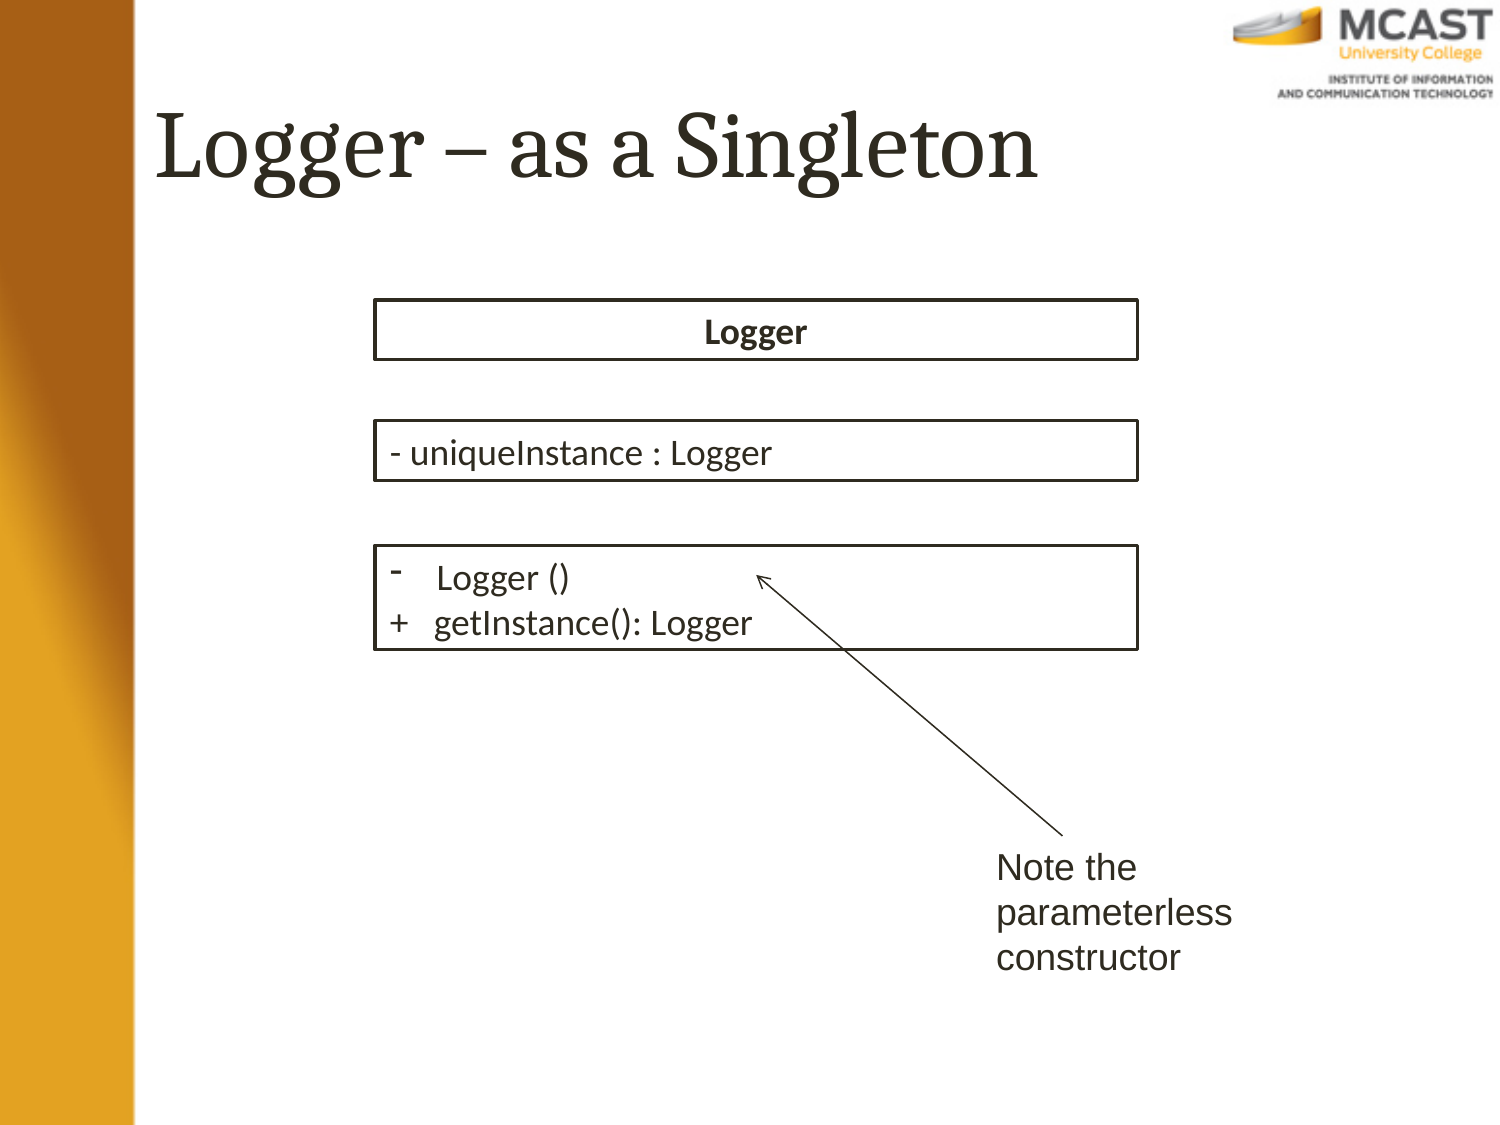

# Logger – as a Singleton
Logger
- uniqueInstance : Logger
Logger ()
+   getInstance(): Logger
Note the parameterless constructor